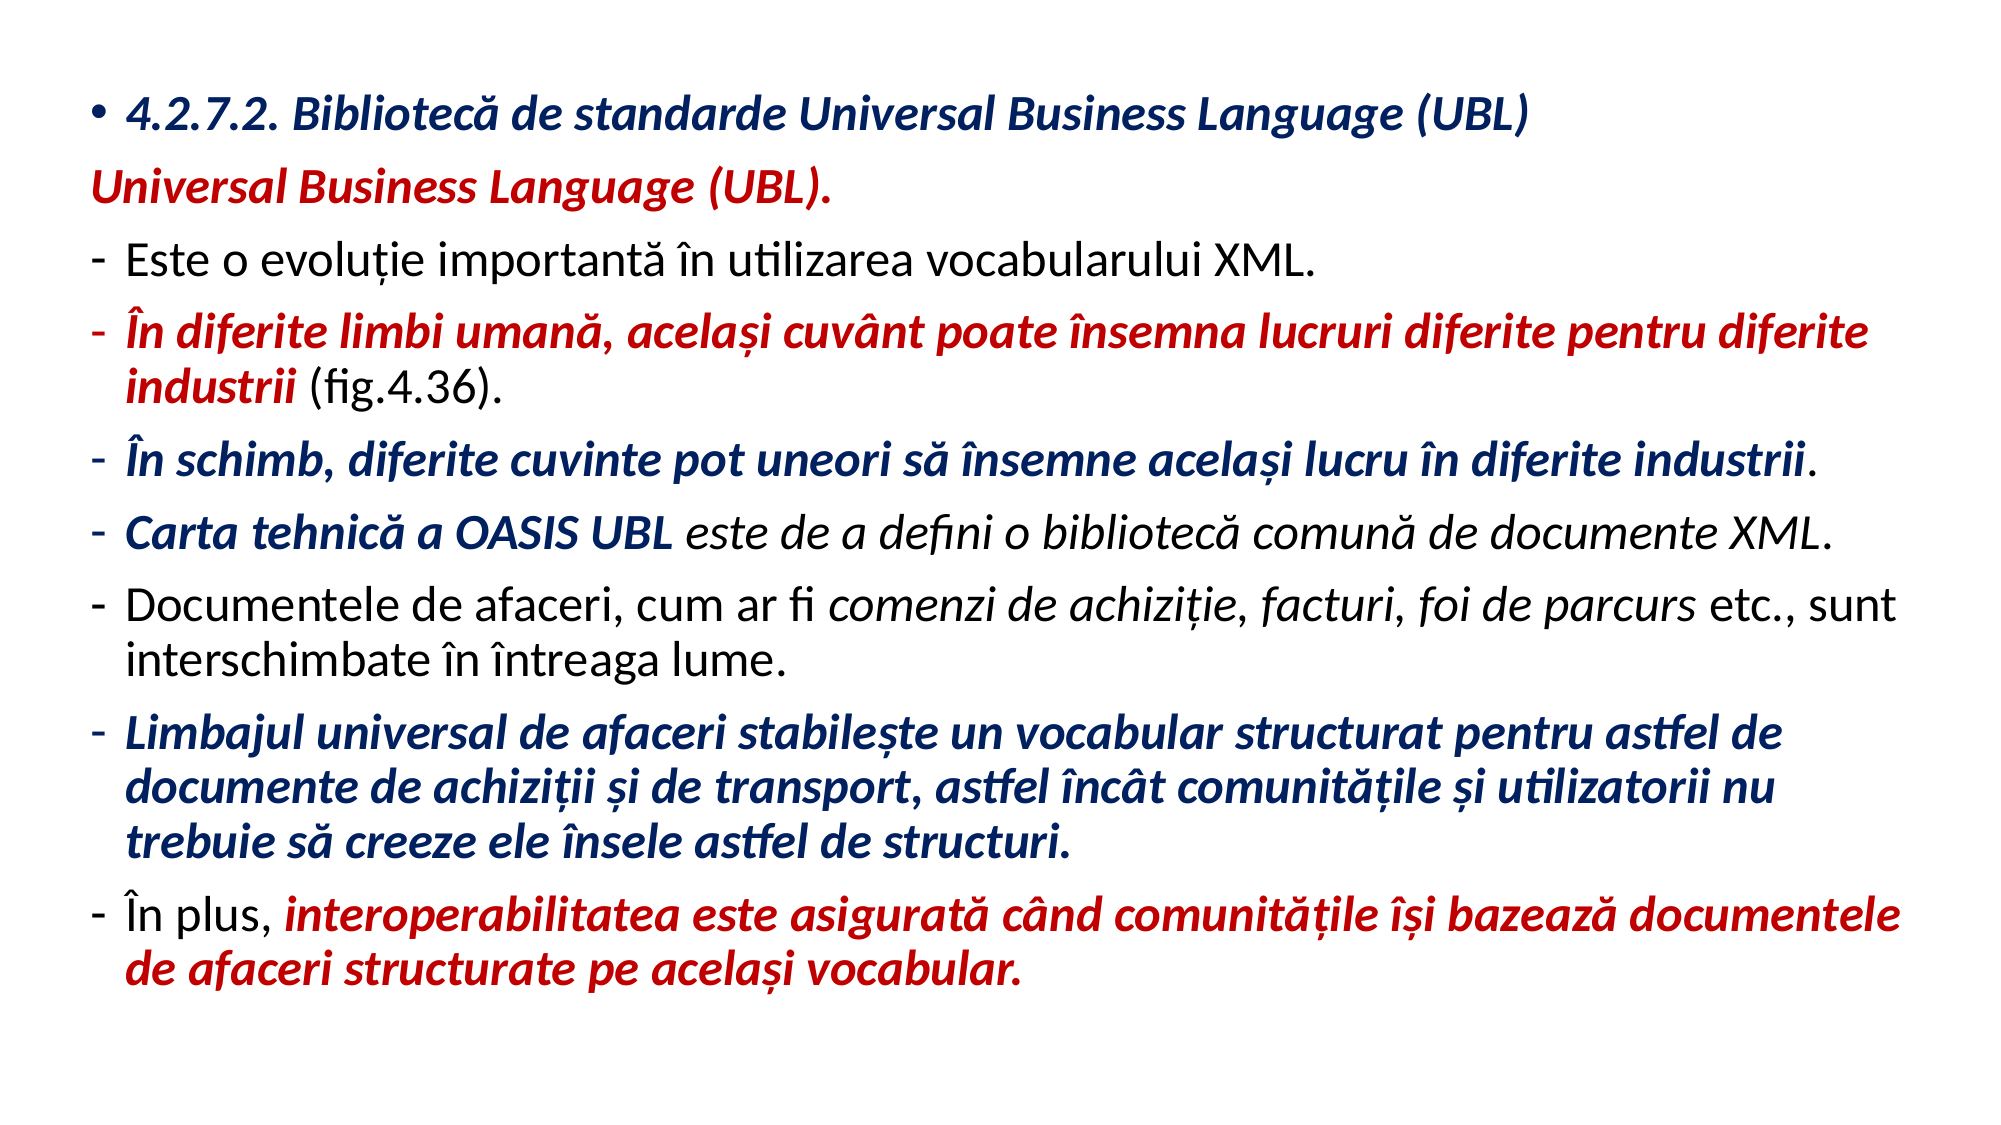

4.2.7.2. Bibliotecă de standarde Universal Business Language (UBL)
Universal Business Language (UBL).
Este o evoluţie importantă în utilizarea vocabularului XML.
În diferite limbi umană, acelaşi cuvânt poate însemna lucruri diferite pentru diferite industrii (fig.4.36).
În schimb, diferite cuvinte pot uneori să însemne acelaşi lucru în diferite industrii.
Carta tehnică a OASIS UBL este de a defini o bibliotecă comună de documente XML.
Documentele de afaceri, cum ar fi comenzi de achiziţie, facturi, foi de parcurs etc., sunt interschimbate în întreaga lume.
Limbajul universal de afaceri stabileşte un vocabular structurat pentru astfel de documente de achiziţii şi de transport, astfel încât comunităţile şi utilizatorii nu trebuie să creeze ele însele astfel de structuri.
În plus, interoperabilitatea este asigurată când comunităţile îşi bazează documentele de afaceri structurate pe acelaşi vocabular.